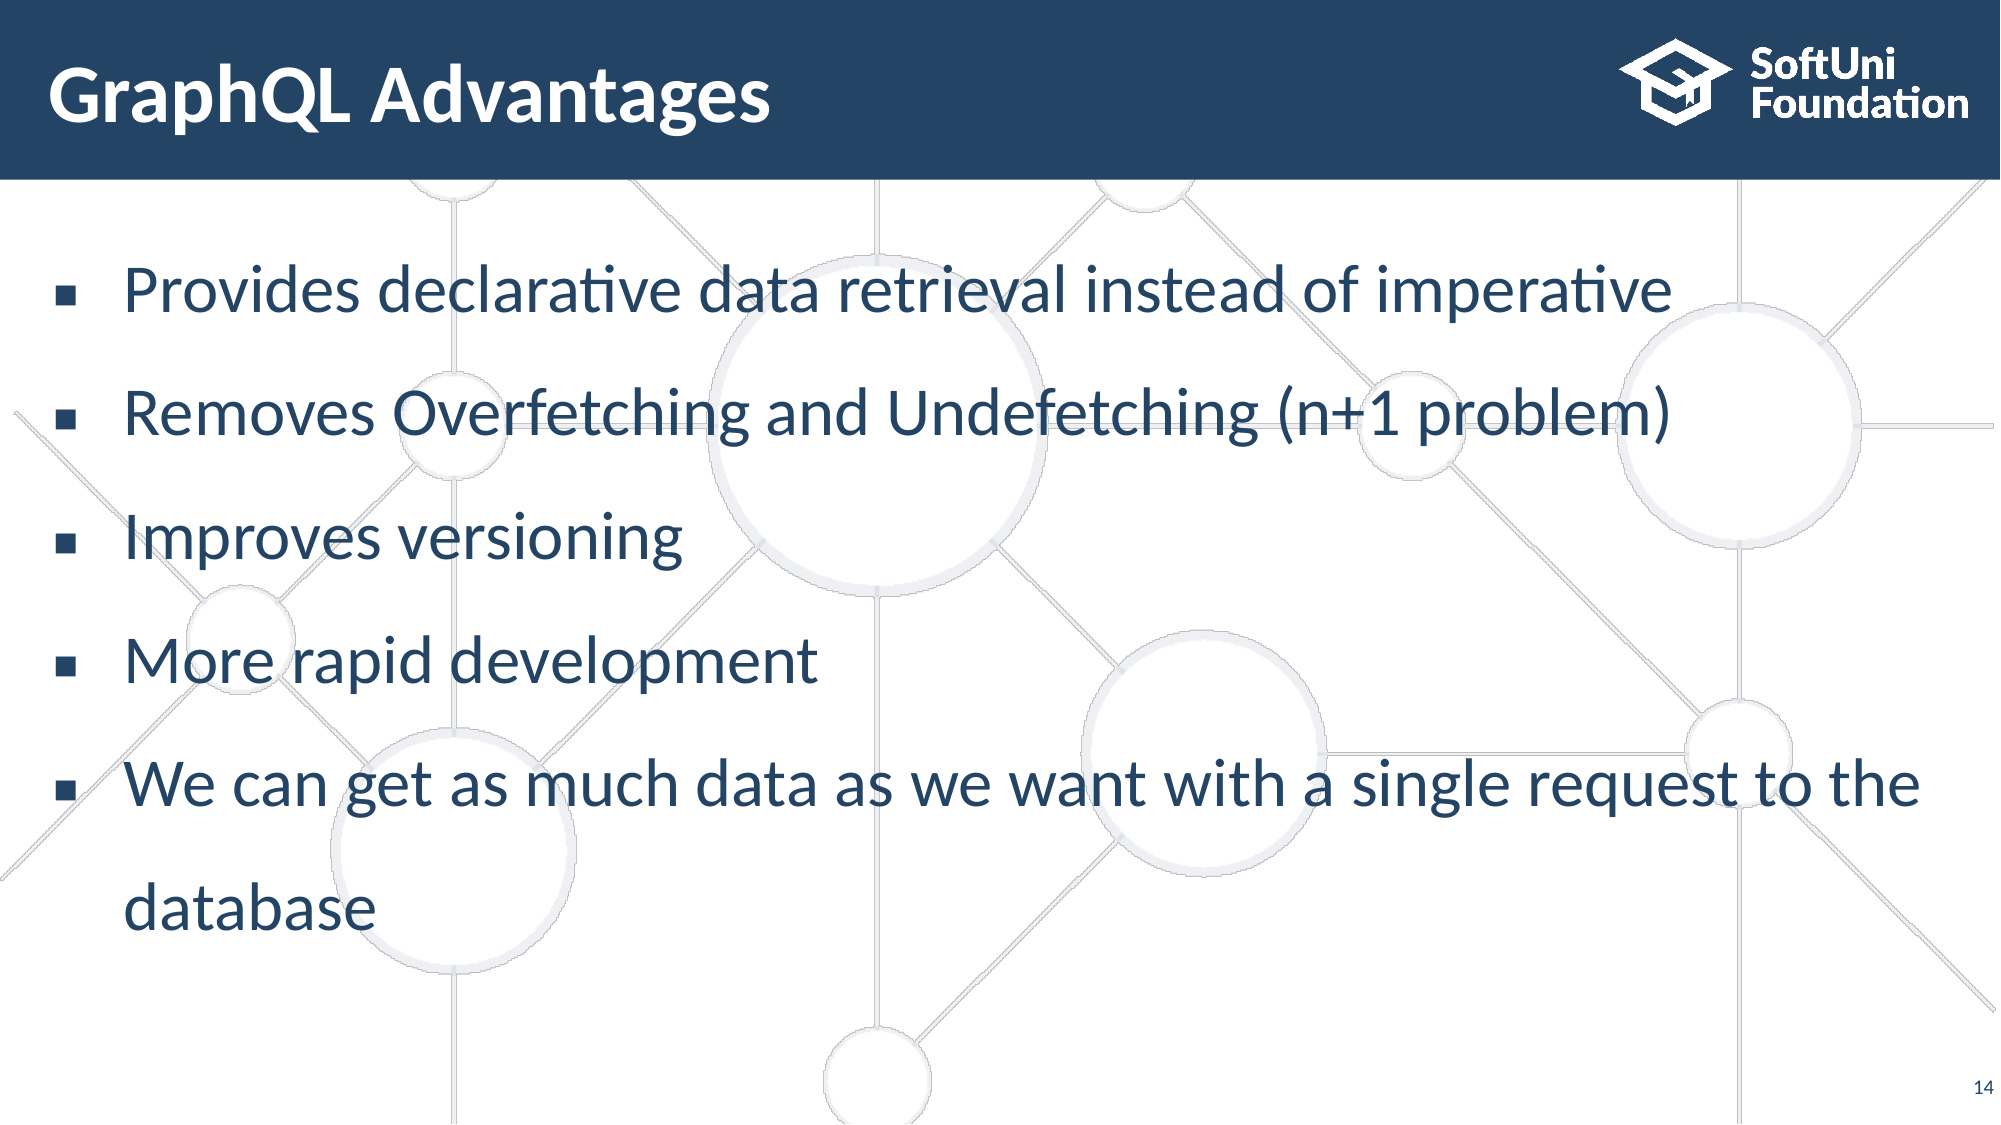

# GraphQL Advantages
Provides declarative data retrieval instead of imperative
Removes Overfetching and Undefetching (n+1 problem)
Improves versioning
More rapid development
We can get as much data as we want with a single request to the database

14